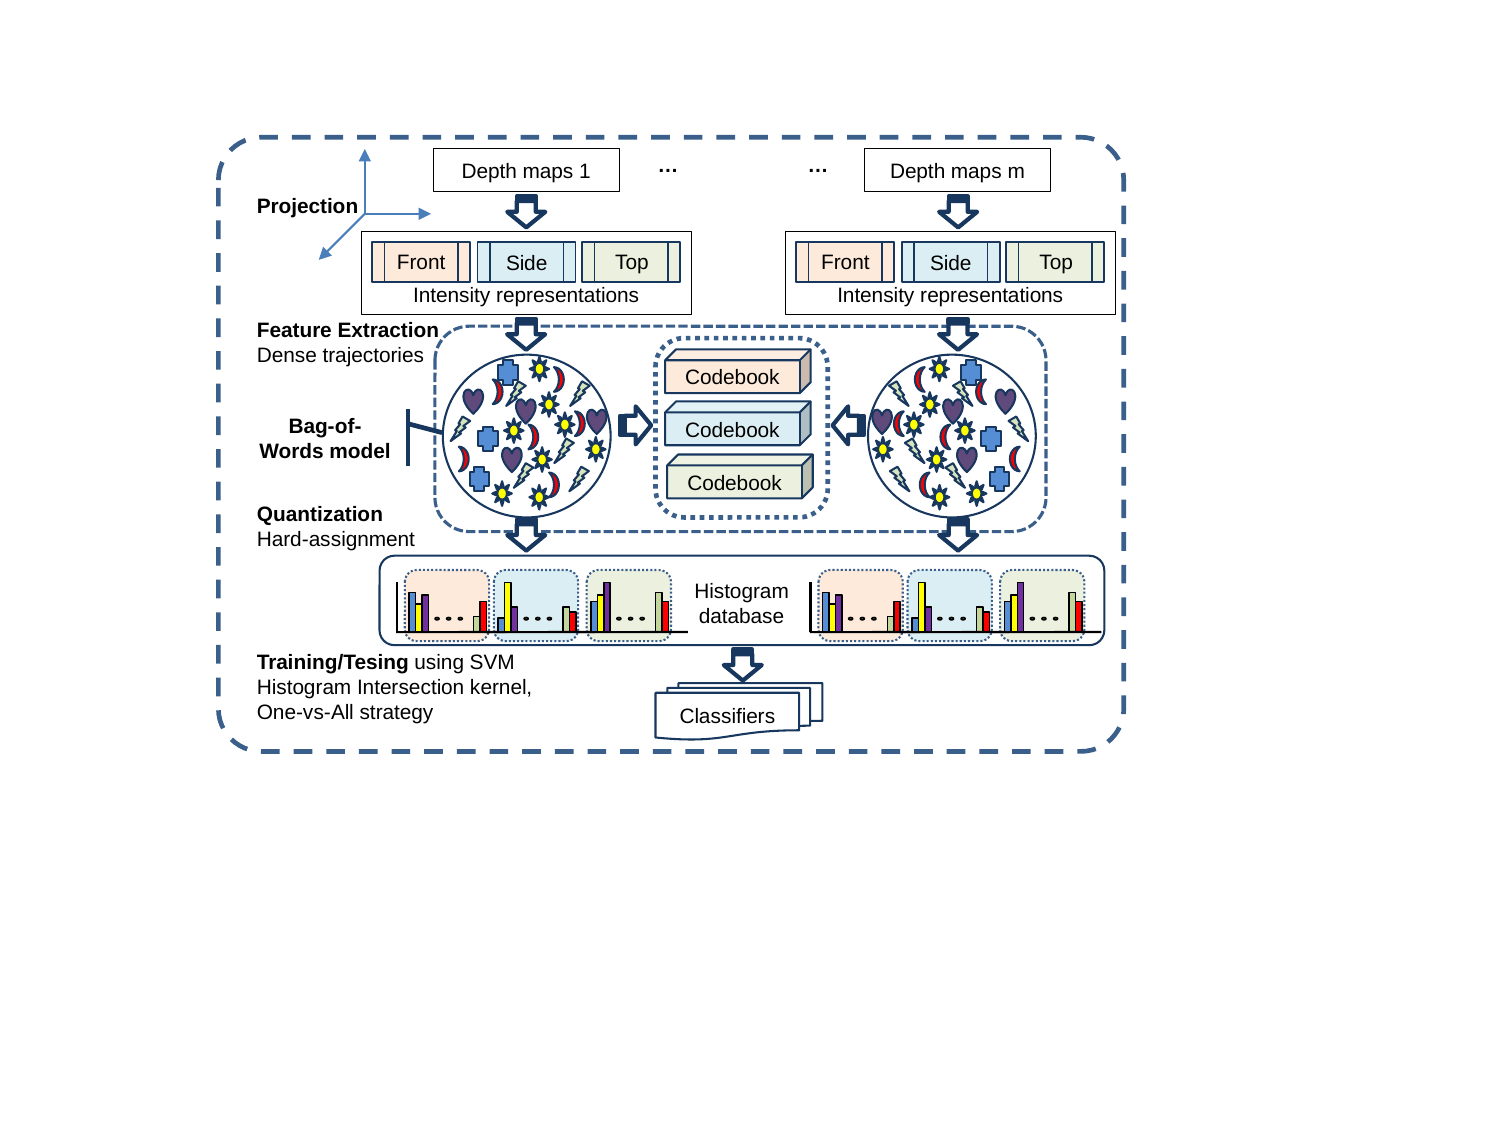

…	…
Depth maps 1
Depth maps m
Projection

Intensity representations

Top
Front
Side
Intensity representations

Top
Front
Side
Feature Extraction
Dense trajectories

Codebook
Codebook
Codebook

Bag-of-Words model
Quantization
Hard-assignment

Histogram database
Training/Tesing using SVM
Histogram Intersection kernel,
One-vs-All strategy

Classifiers